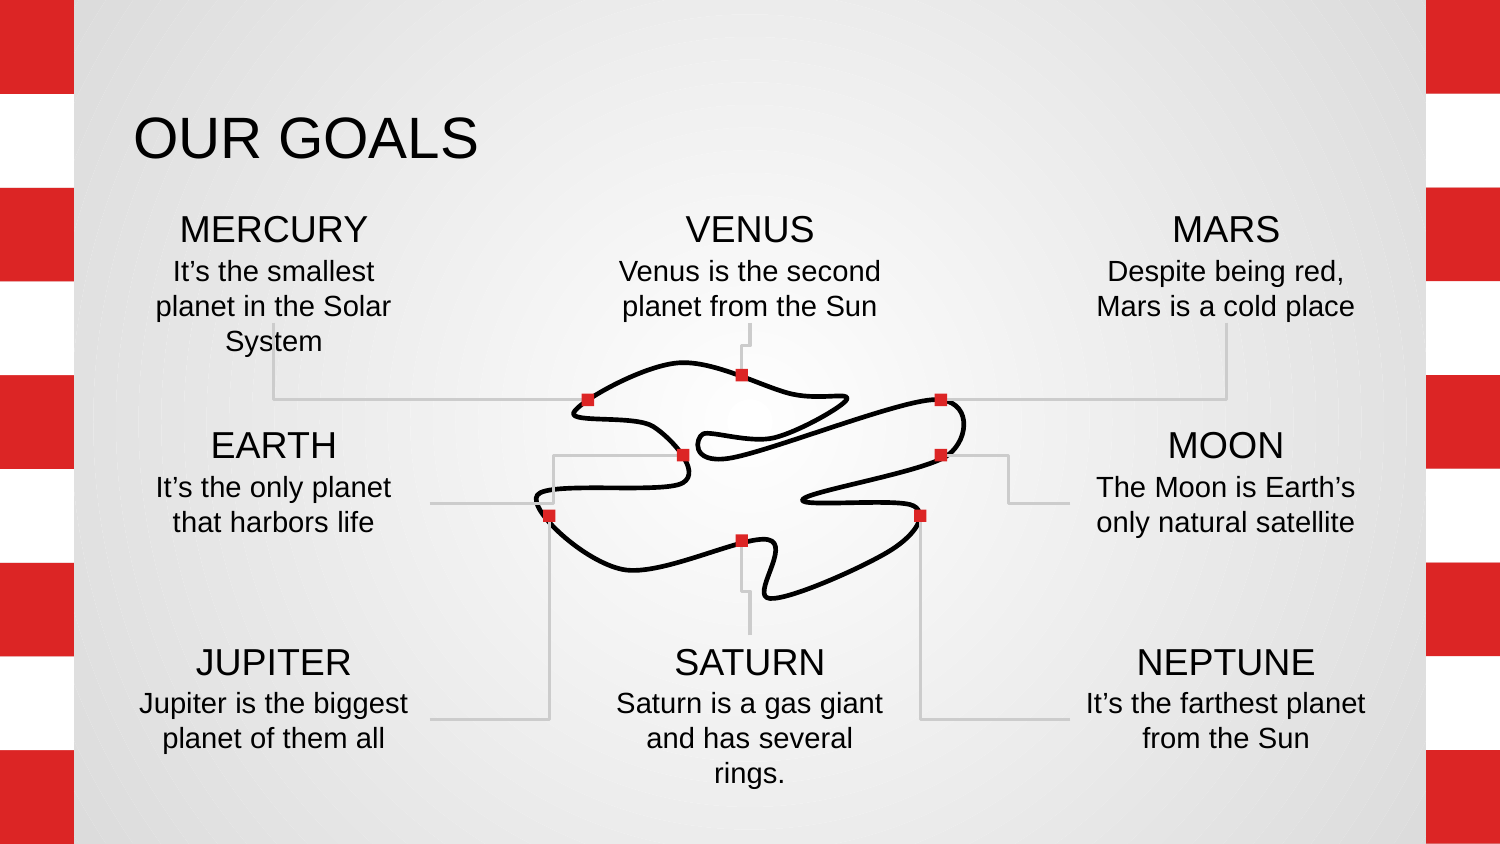

# OUR GOALS
MERCURY
VENUS
MARS
It’s the smallest planet in the Solar System
Venus is the second planet from the Sun
Despite being red, Mars is a cold place

EARTH
MOON

It’s the only planet that harbors life
The Moon is Earth’s only natural satellite

JUPITER
SATURN
NEPTUNE
Jupiter is the biggest planet of them all
Saturn is a gas giant and has several rings.
It’s the farthest planet from the Sun